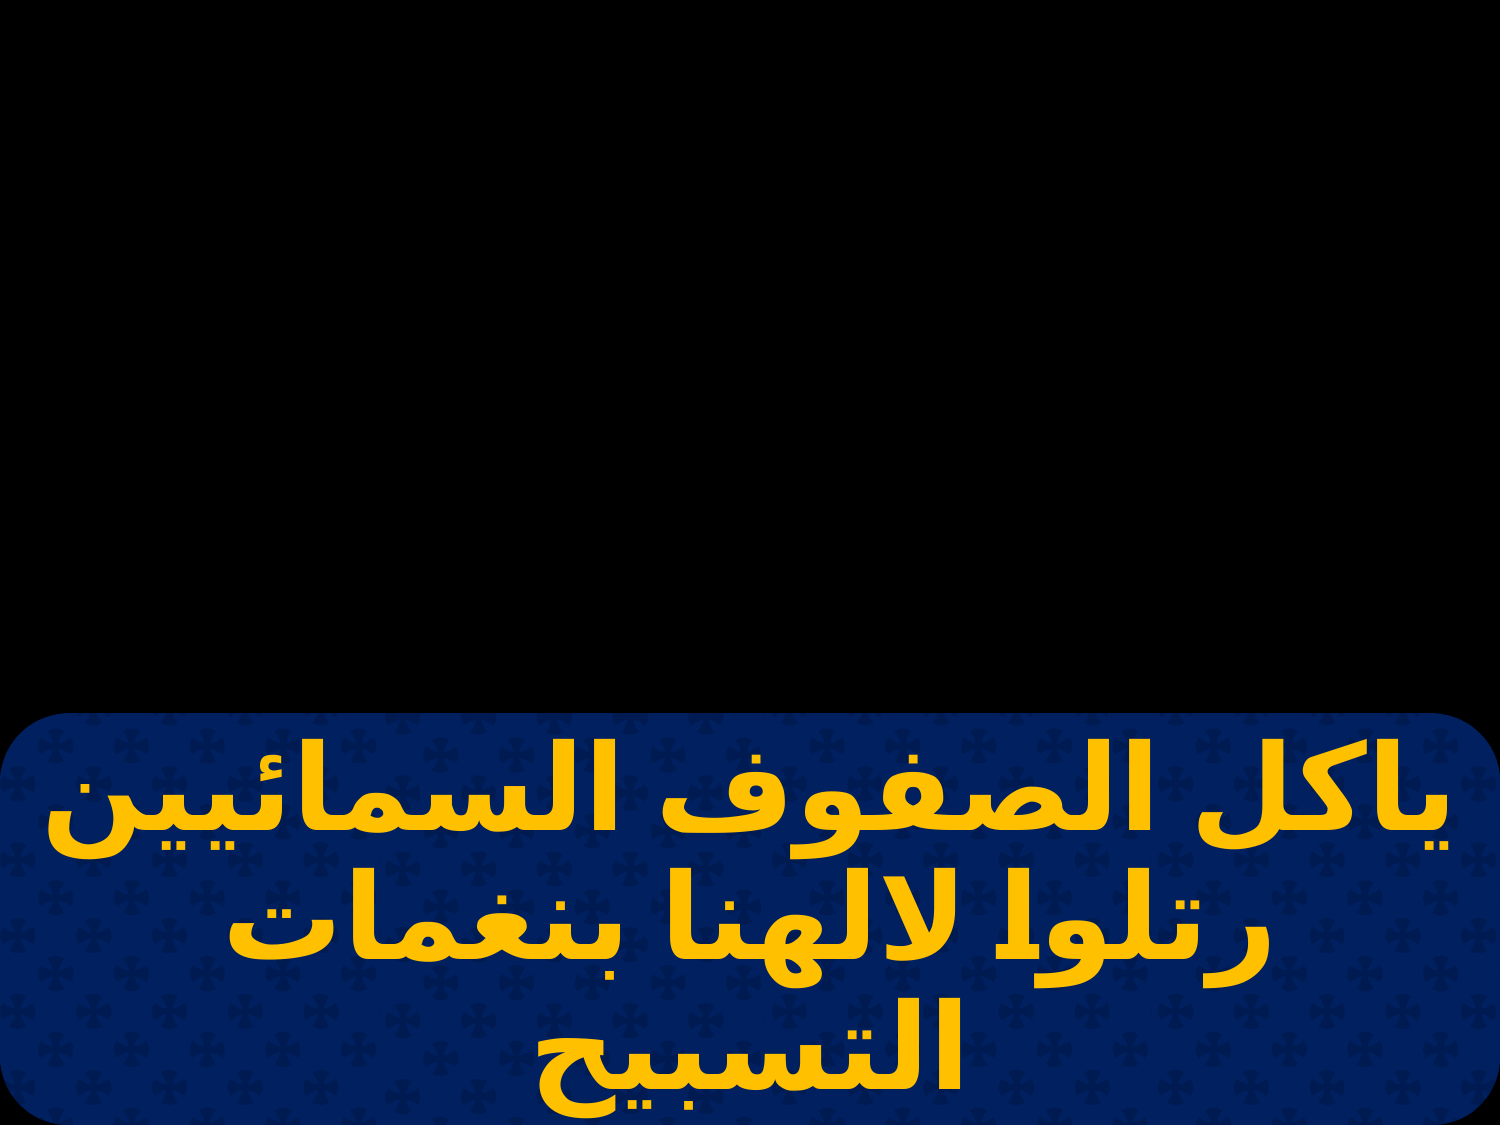

# ياكل الصفوف السمائيين رتلوا لالهنا بنغمات التسبيح